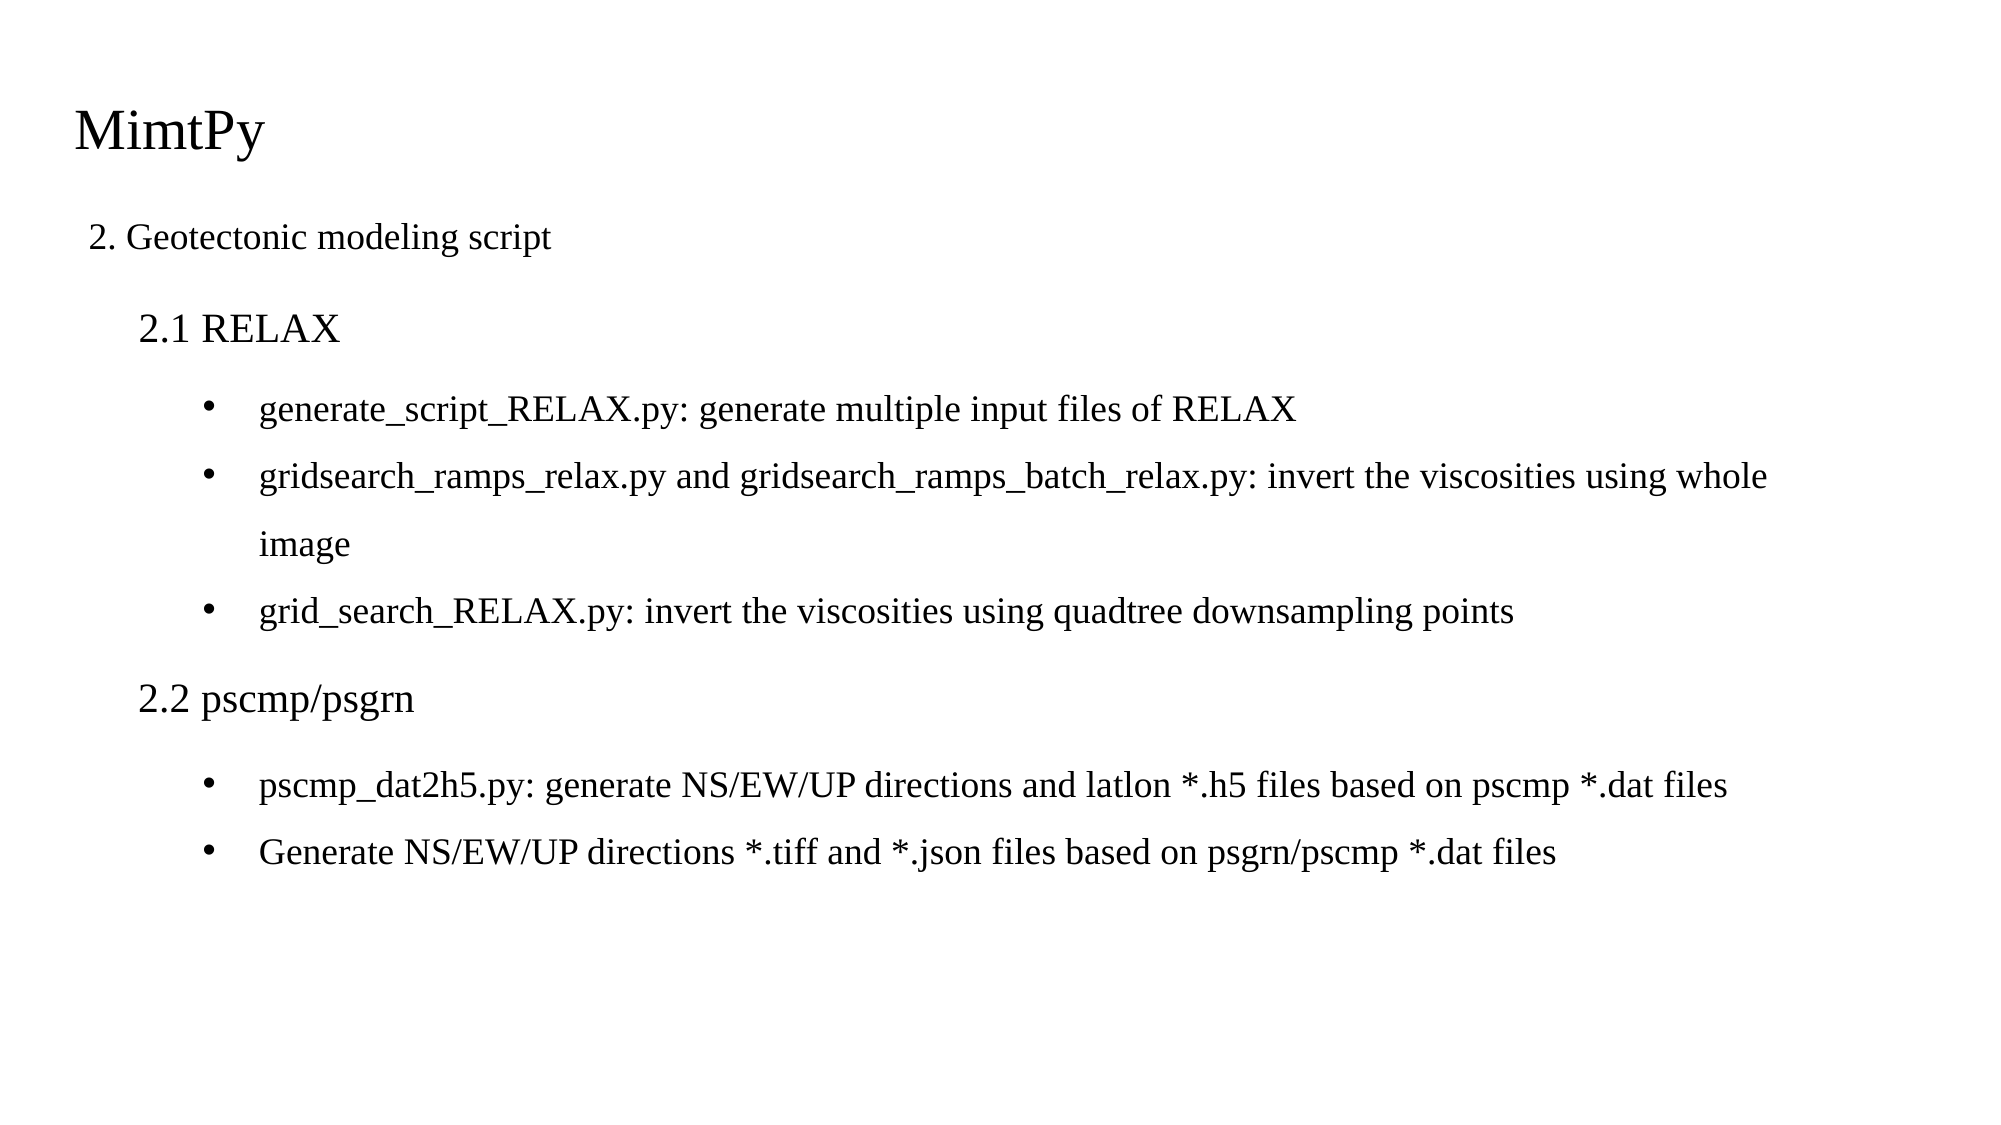

MimtPy
2. Geotectonic modeling script
2.1 RELAX
generate_script_RELAX.py: generate multiple input files of RELAX
gridsearch_ramps_relax.py and gridsearch_ramps_batch_relax.py: invert the viscosities using whole image
grid_search_RELAX.py: invert the viscosities using quadtree downsampling points
2.2 pscmp/psgrn
pscmp_dat2h5.py: generate NS/EW/UP directions and latlon *.h5 files based on pscmp *.dat files
Generate NS/EW/UP directions *.tiff and *.json files based on psgrn/pscmp *.dat files